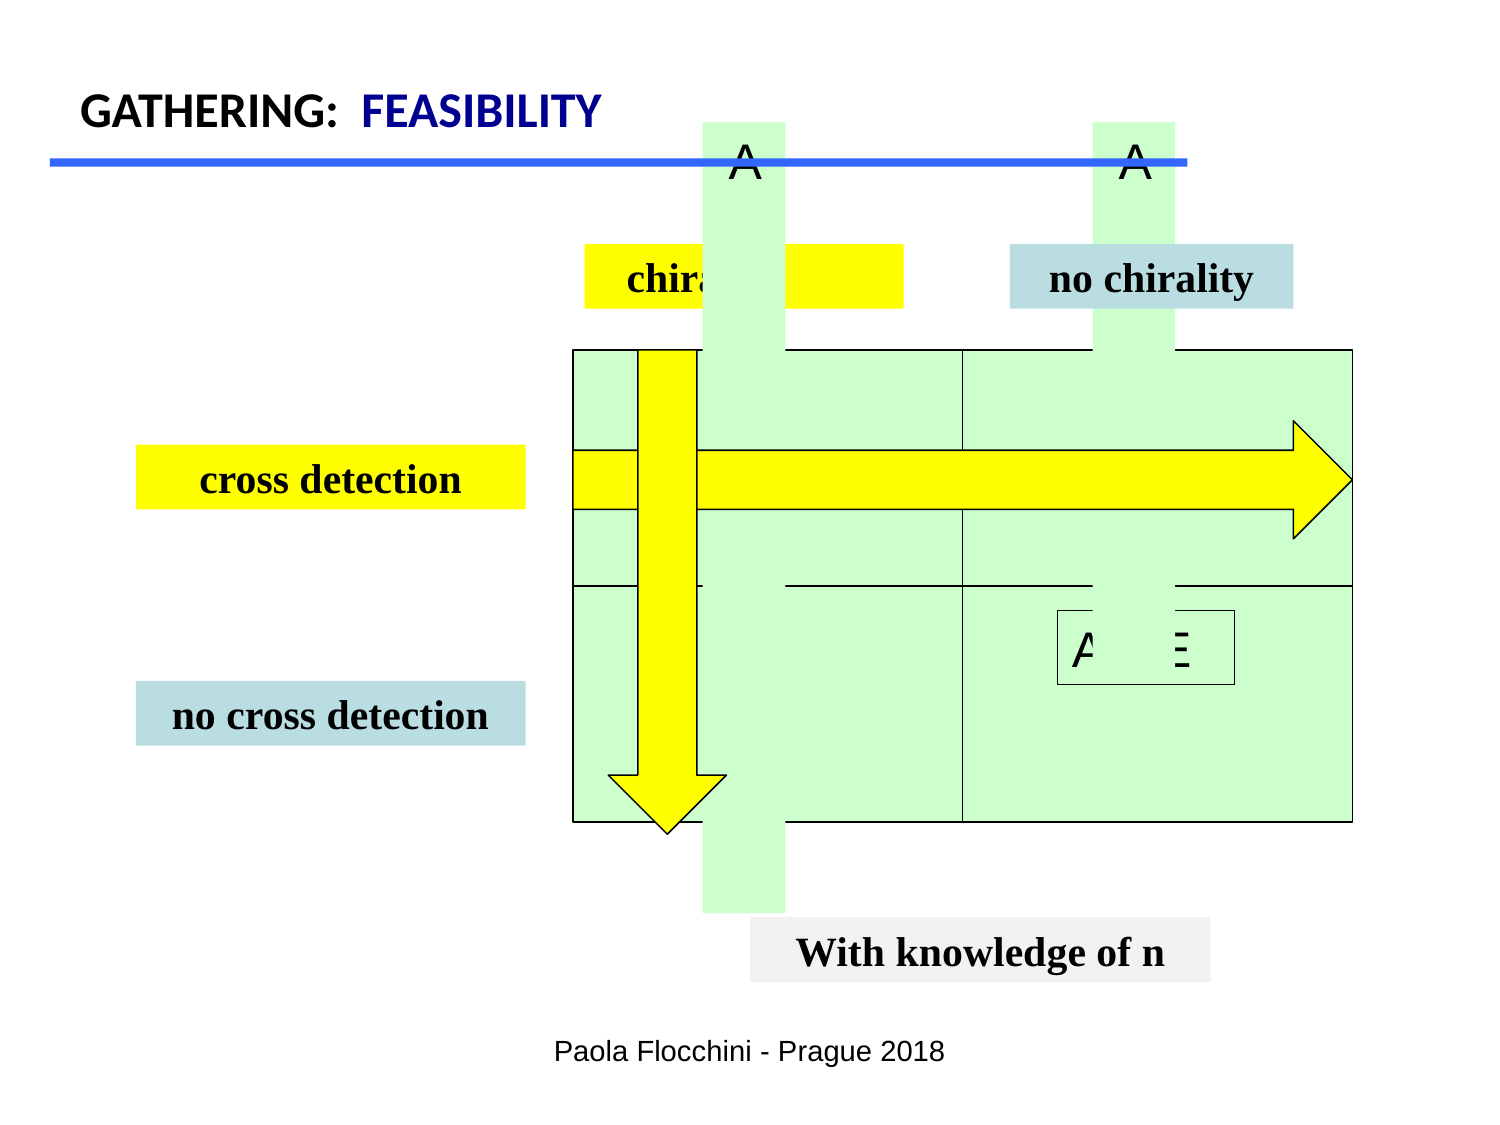

GATHERING:  FEASIBILITY

  chirality
no chirality
LOOK

 A

 A

cross detection

 A

A  \ E
no cross detection
With knowledge of n

Paola Flocchini - Prague 2018